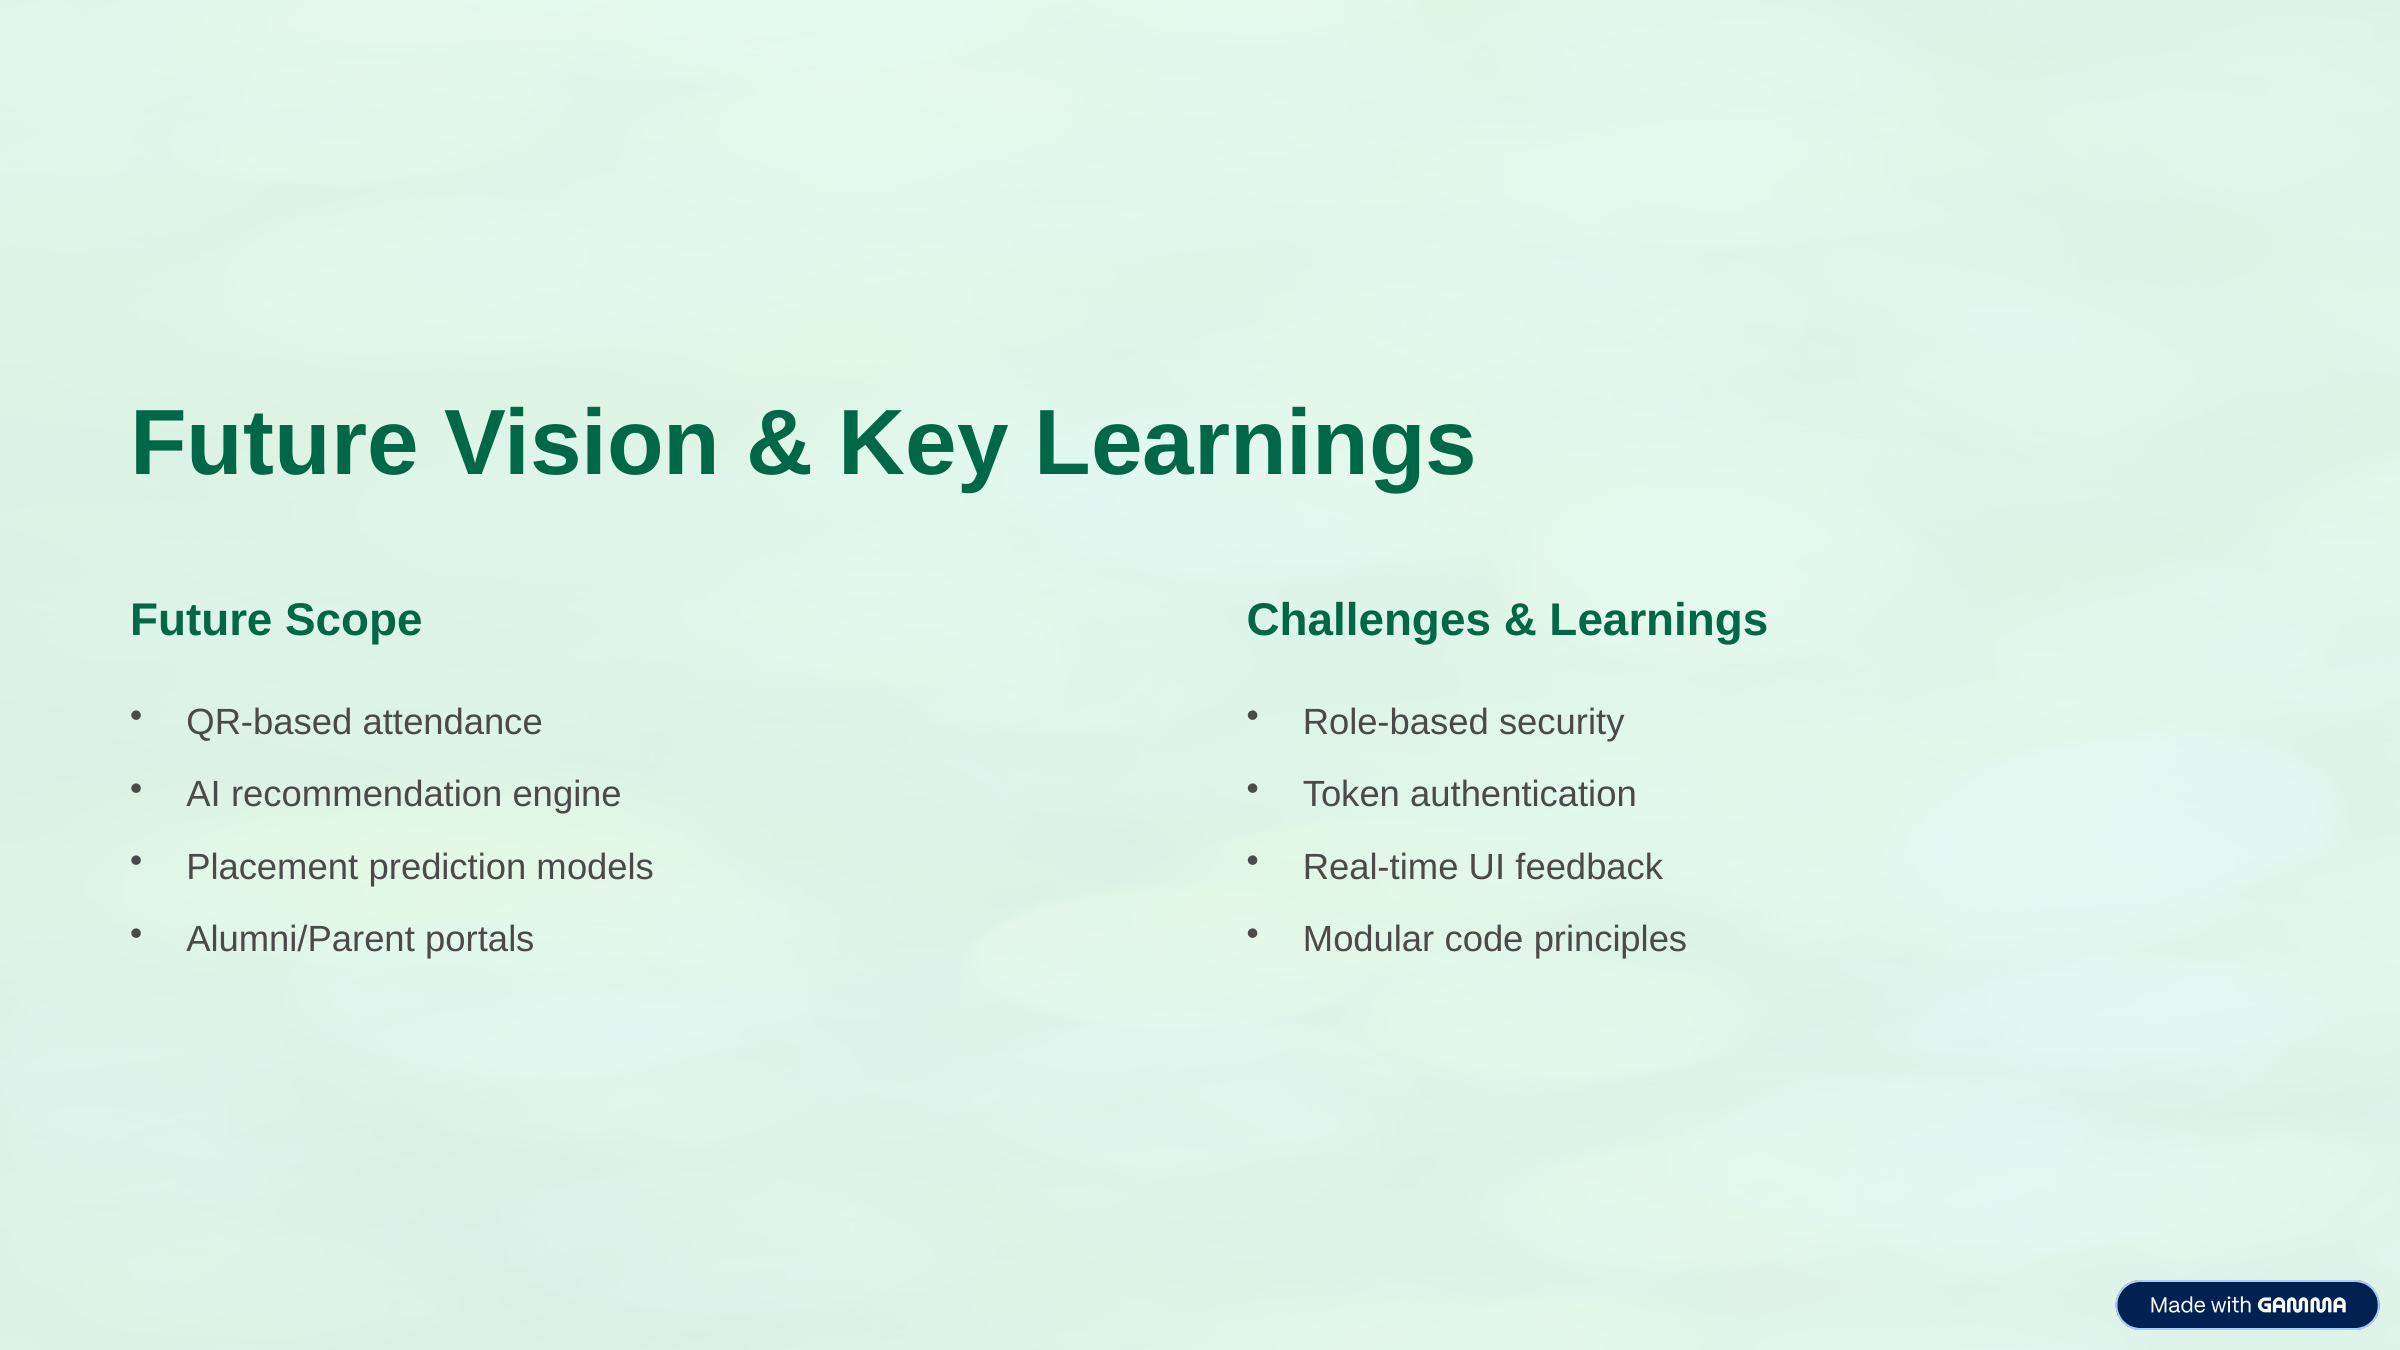

Future Vision & Key Learnings
Future Scope
Challenges & Learnings
QR-based attendance
Role-based security
AI recommendation engine
Token authentication
Placement prediction models
Real-time UI feedback
Alumni/Parent portals
Modular code principles